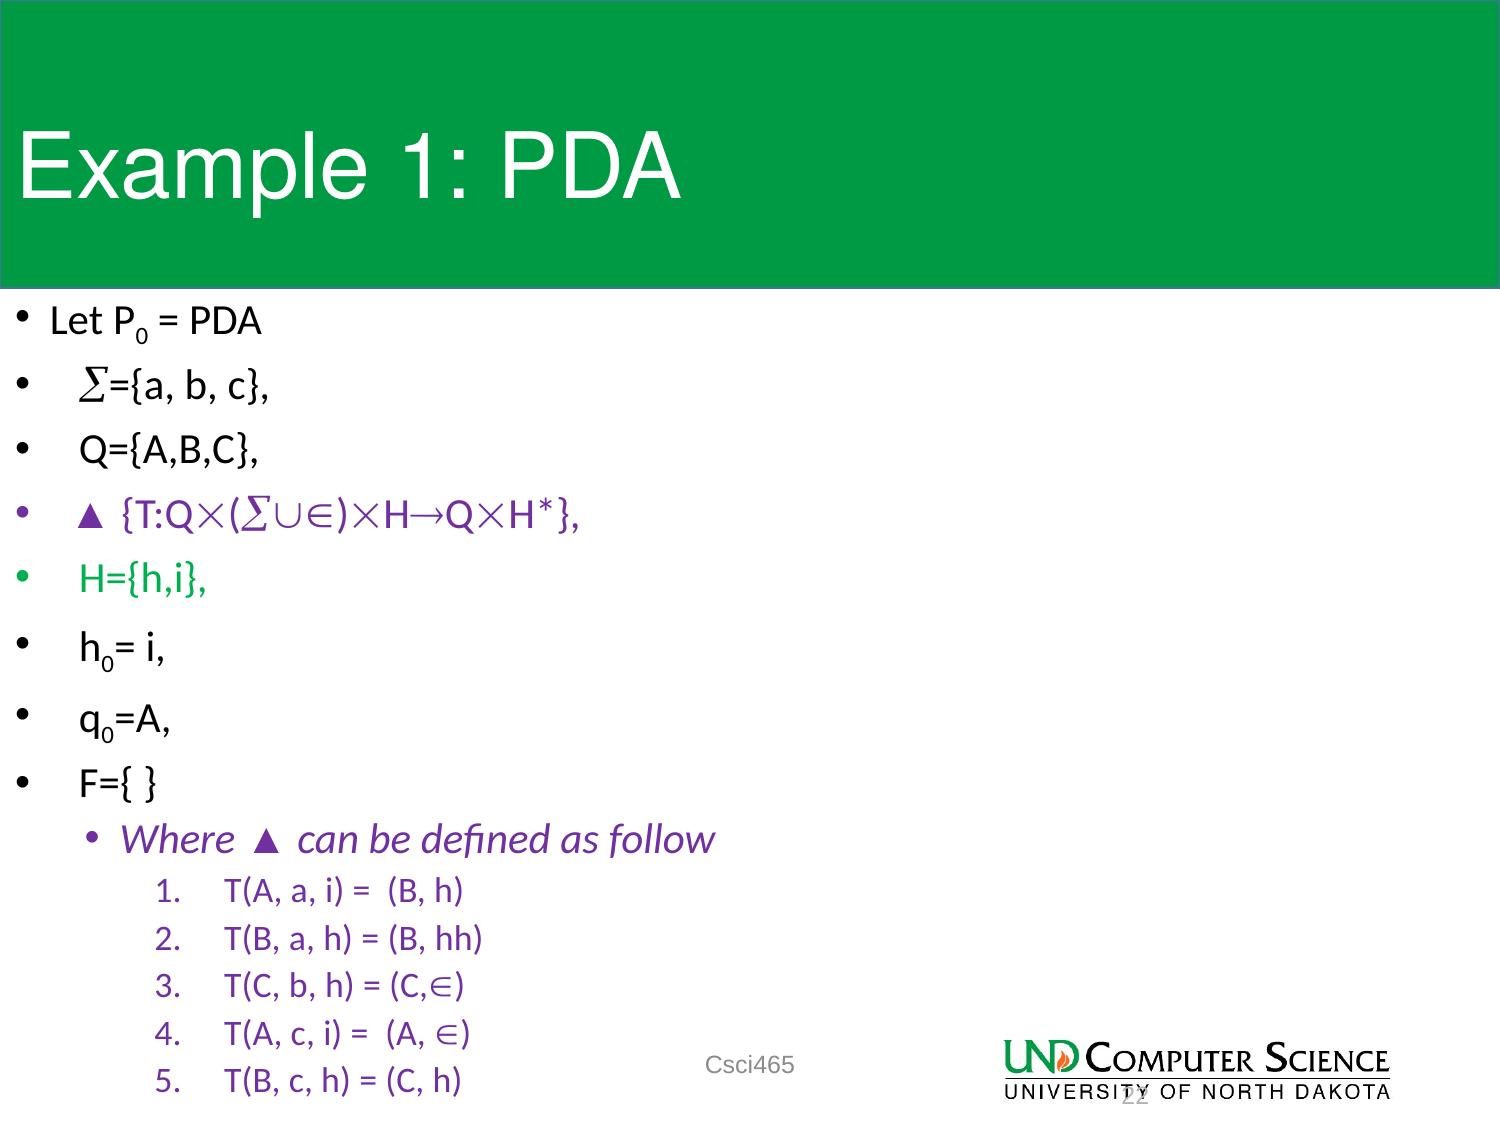

# Example 1: PDA
Let P0 = PDA
   ∑={a, b, c},
   Q={A,B,C},
  ▲ {T:Q×(∑∪∈)×H→Q×H*},
   H={h,i},
   h0= i,
   q0=A,
   F={ }
Where ▲ can be defined as follow
T(A, a, i) =  (B, h)
T(B, a, h) = (B, hh)
T(C, b, h) = (C,∈)
T(A, c, i) =  (A, ∈)
T(B, c, h) = (C, h)

Csci465
22